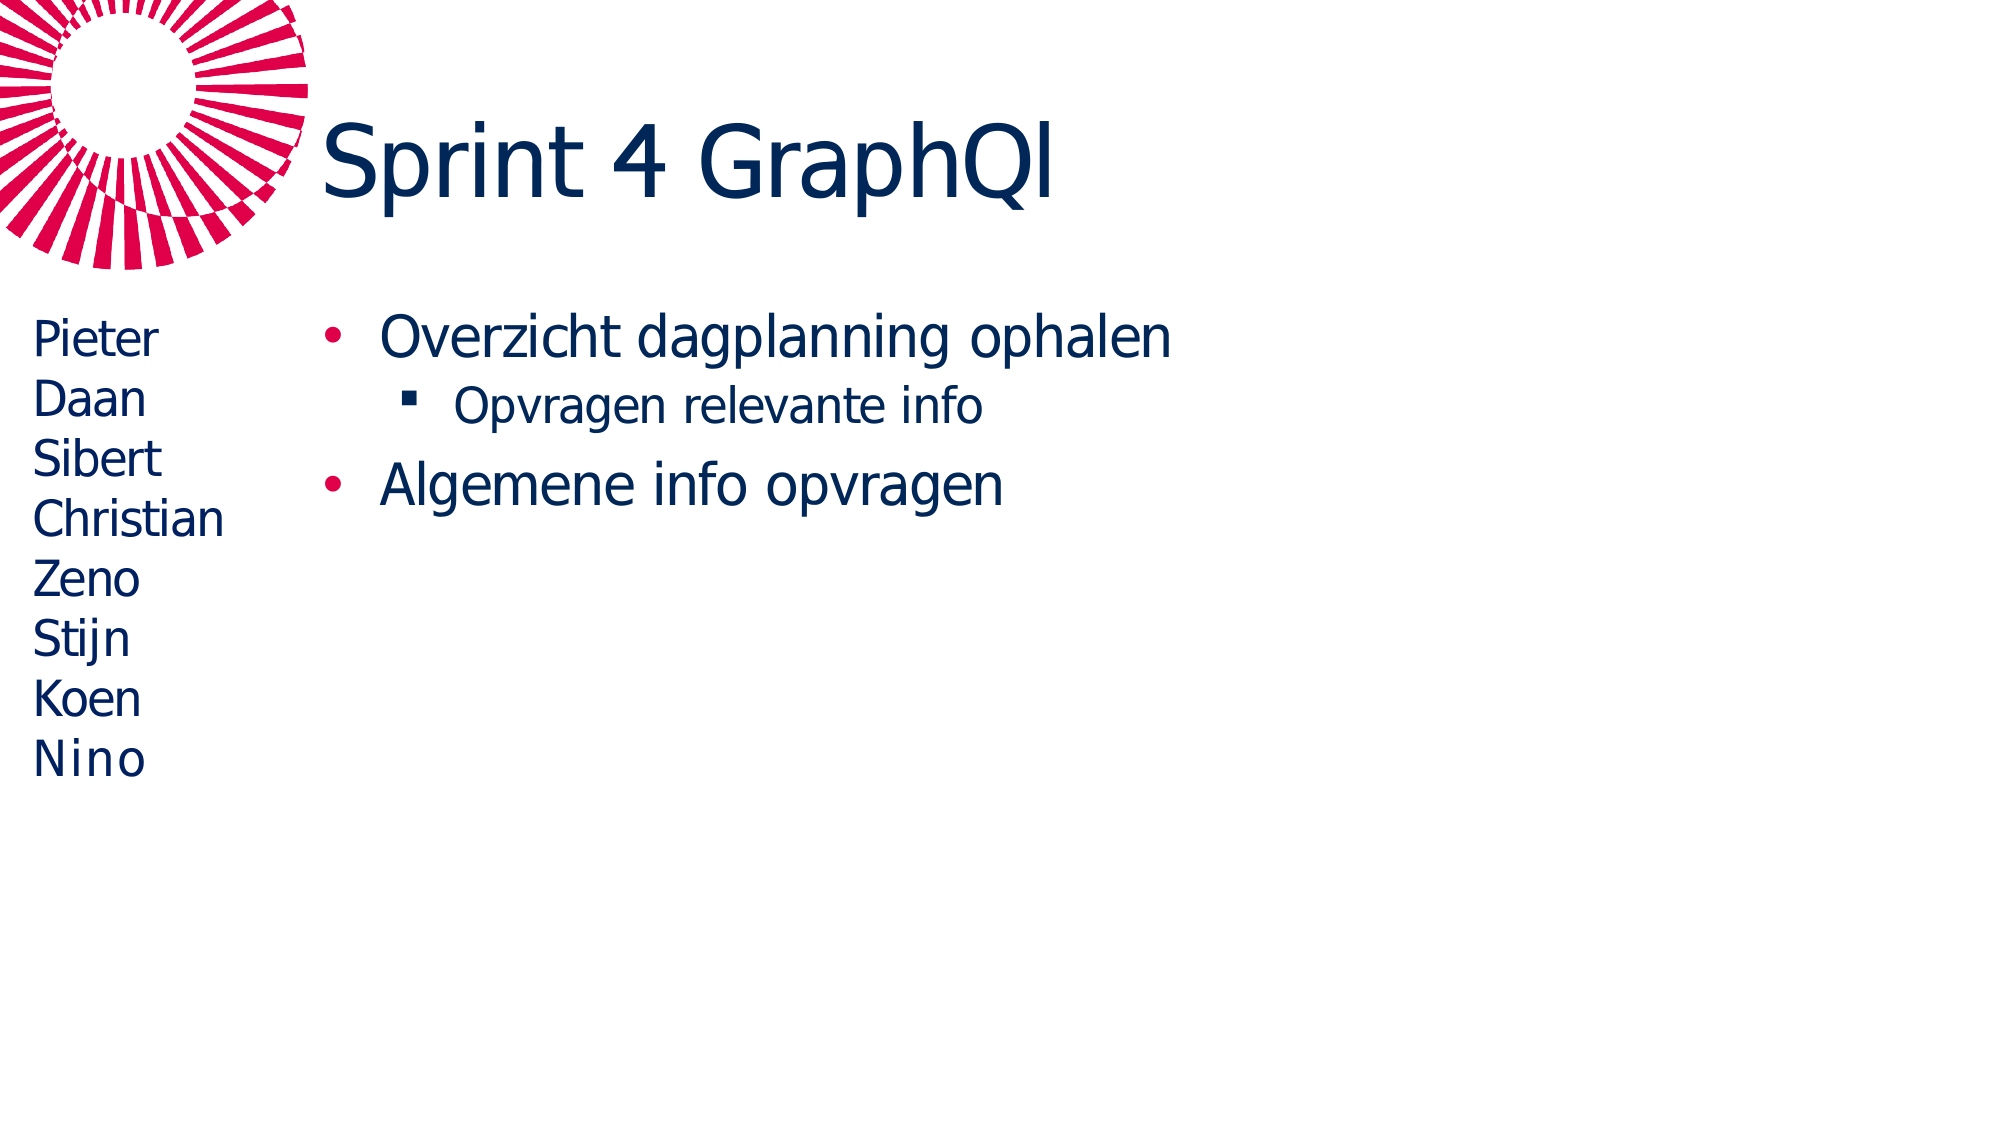

# Sprint 4 GraphQl
Pieter
Daan
Sibert
Christian
Zeno
Stijn
Koen
Nino
Overzicht dagplanning ophalen
Opvragen relevante info
Algemene info opvragen